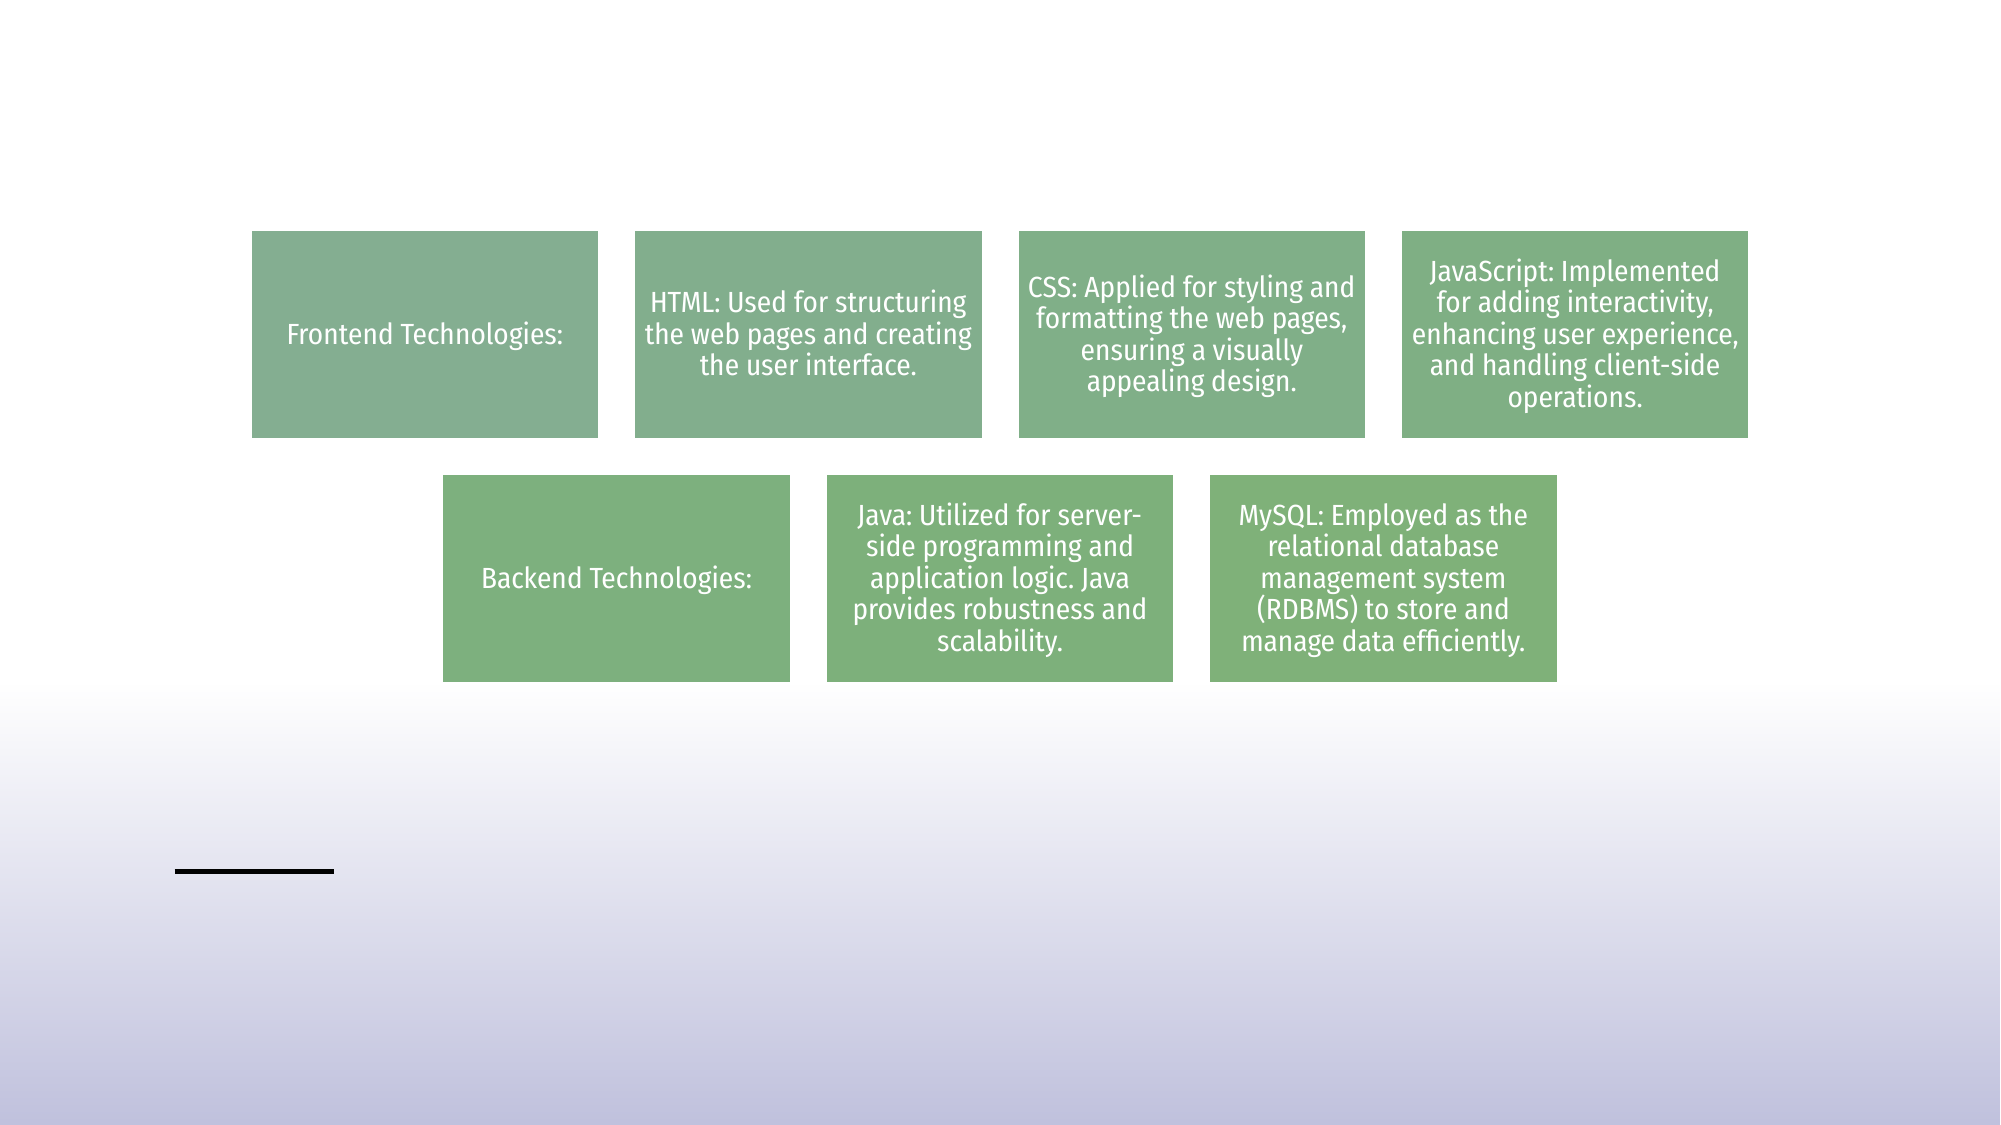

Frontend Technologies:
HTML: Used for structuring the web pages and creating the user interface.
CSS: Applied for styling and formatting the web pages, ensuring a visually appealing design.
JavaScript: Implemented for adding interactivity, enhancing user experience, and handling client-side operations.
Backend Technologies:
Java: Utilized for server-side programming and application logic. Java provides robustness and scalability.
MySQL: Employed as the relational database management system (RDBMS) to store and manage data efficiently.